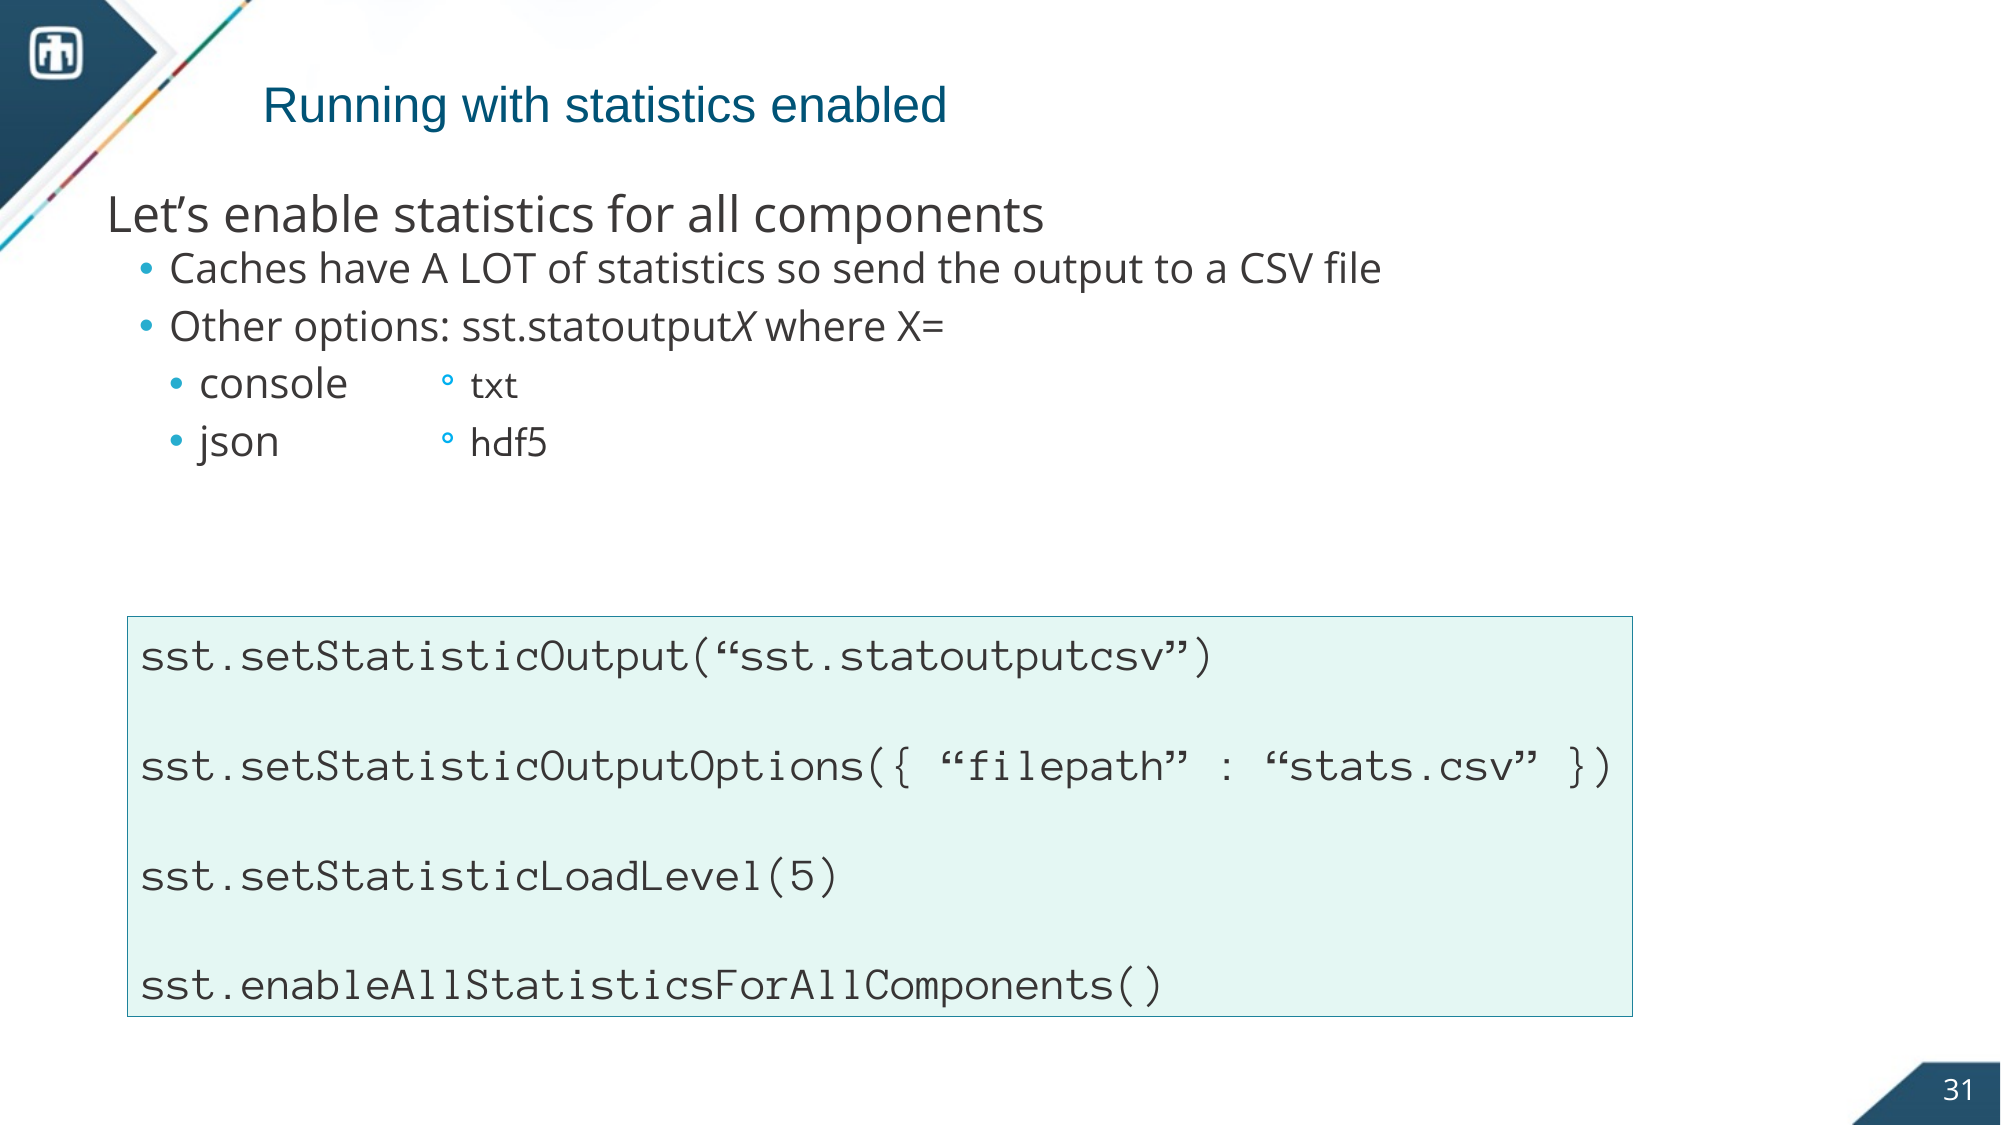

# Running with statistics enabled
Let’s enable statistics for all components
Caches have A LOT of statistics so send the output to a CSV file
Other options: sst.statoutputX where X=
console
json

txt
hdf5

sst.setStatisticOutput(“sst.statoutputcsv”)

sst.setStatisticOutputOptions({ “filepath” : “stats.csv” })

sst.setStatisticLoadLevel(5)

sst.enableAllStatisticsForAllComponents()
31